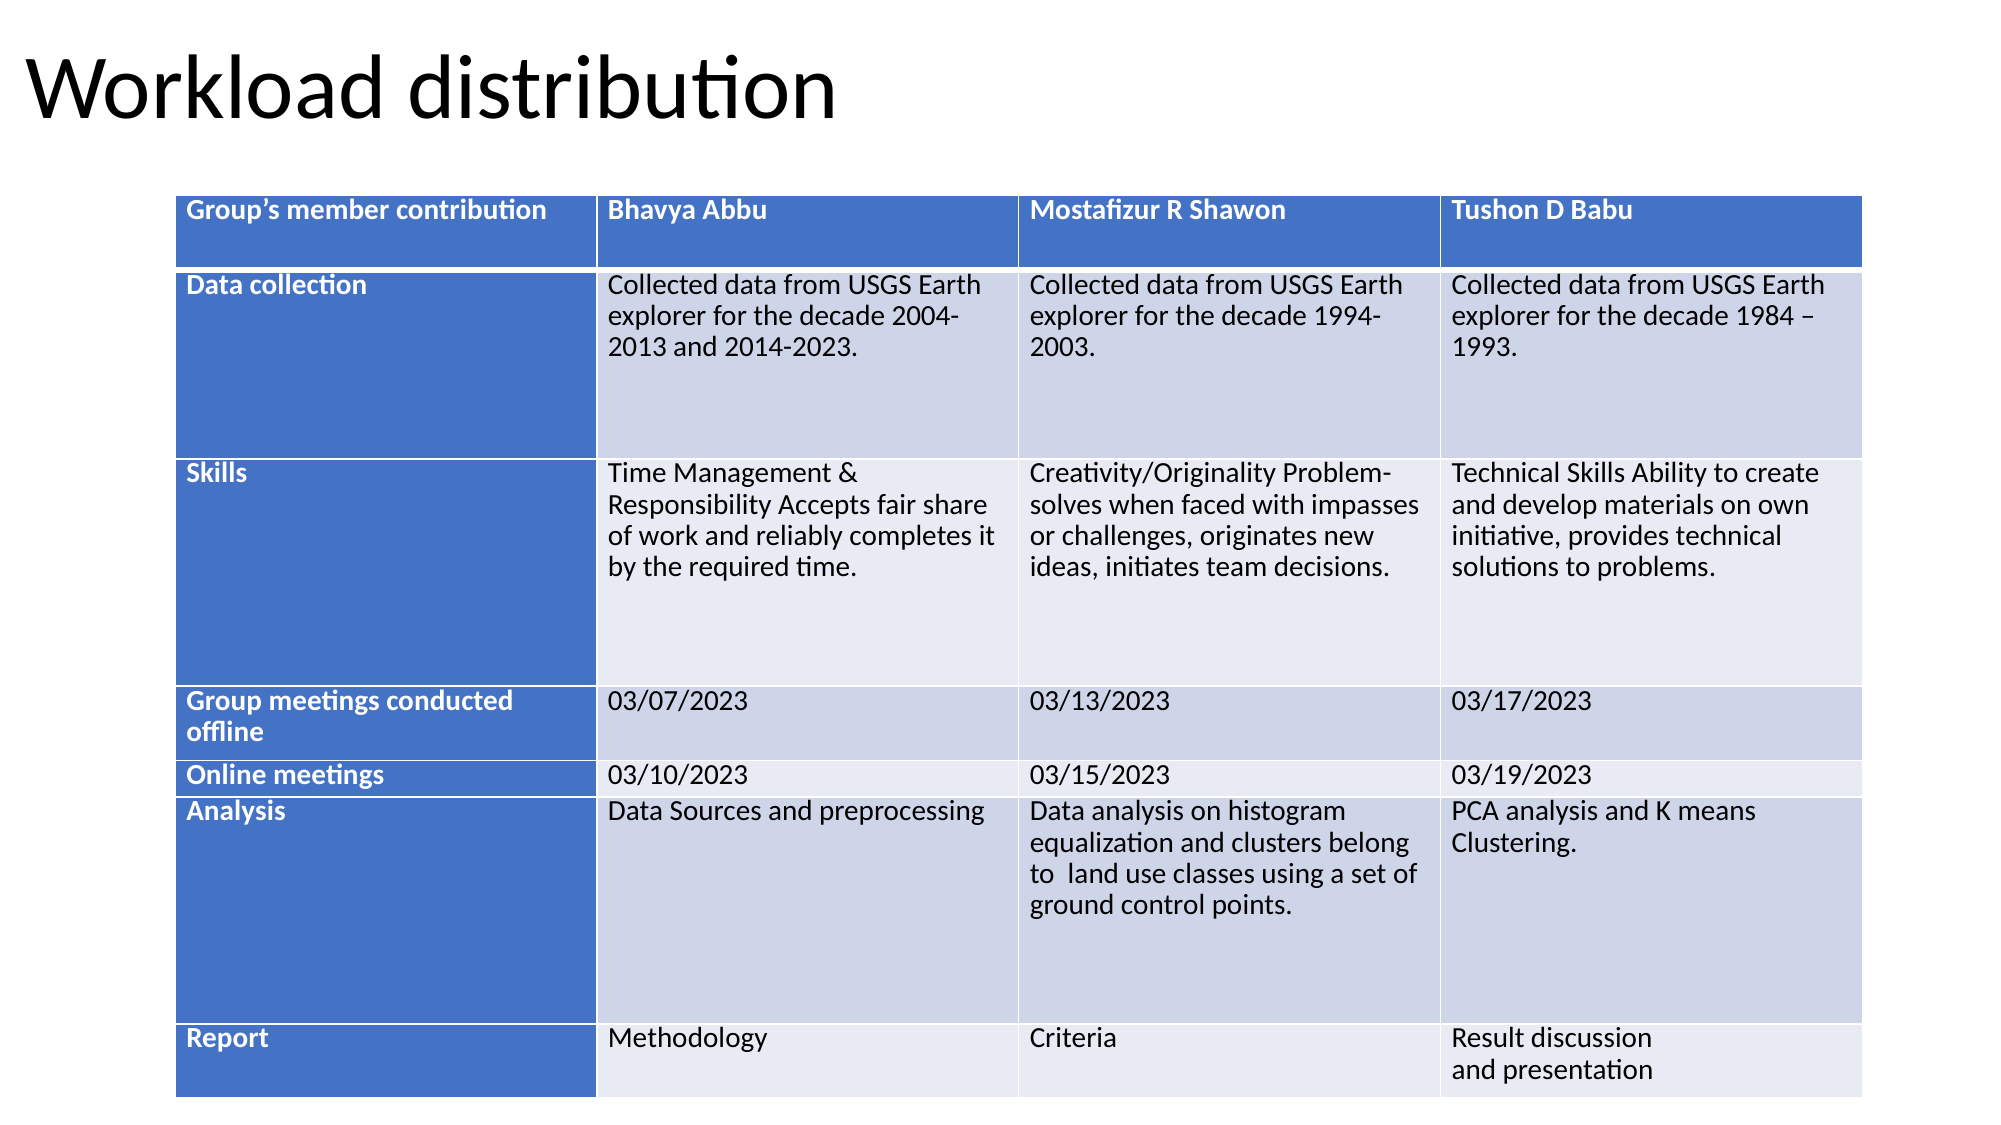

# Workload distribution
| Group’s member contribution | Bhavya Abbu | Mostafizur R Shawon | Tushon D Babu |
| --- | --- | --- | --- |
| Data collection | Collected data from USGS Earth explorer for the decade 2004-2013 and 2014-2023. | Collected data from USGS Earth explorer for the decade 1994-2003. | Collected data from USGS Earth explorer for the decade 1984 – 1993. |
| Skills | Time Management & Responsibility Accepts fair share of work and reliably completes it by the required time. | Creativity/Originality Problem-solves when faced with impasses or challenges, originates new ideas, initiates team decisions. | Technical Skills Ability to create and develop materials on own initiative, provides technical solutions to problems. |
| Group meetings conducted offline | 03/07/2023 | 03/13/2023 | 03/17/2023 |
| Online meetings | 03/10/2023 | 03/15/2023 | 03/19/2023 |
| Analysis | Data Sources and preprocessing | Data analysis on histogram equalization and clusters belong to land use classes using a set of ground control points. | PCA analysis and K means Clustering. |
| Report | Methodology | Criteria | Result discussion and presentation |